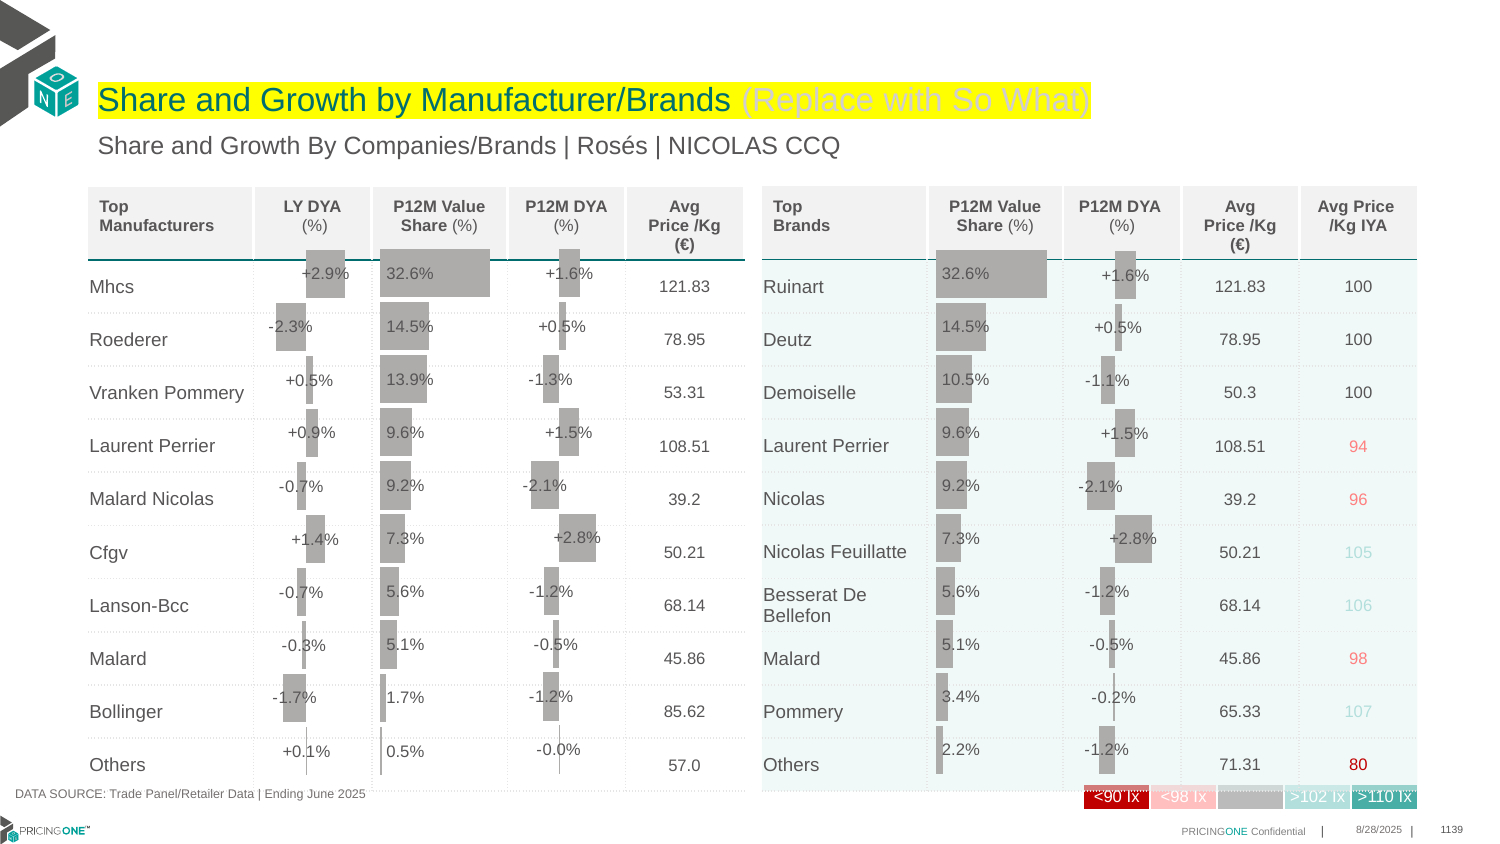

# Share and Growth by Manufacturer/Brands (Replace with So What)

Share and Growth By Companies/Brands | Rosés | NICOLAS CCQ
| Top Brands | P12M Value Share (%) | P12M DYA (%) | Avg Price /Kg (€) | Avg Price /Kg IYA |
| --- | --- | --- | --- | --- |
| Ruinart |  |  | 121.83 | 100 |
| Deutz |  |  | 78.95 | 100 |
| Demoiselle |  |  | 50.3 | 100 |
| Laurent Perrier |  |  | 108.51 | 94 |
| Nicolas |  |  | 39.2 | 96 |
| Nicolas Feuillatte |  |  | 50.21 | 105 |
| Besserat De Bellefon |  |  | 68.14 | 106 |
| Malard |  |  | 45.86 | 98 |
| Pommery |  |  | 65.33 | 107 |
| Others |  |  | 71.31 | 80 |
| Top Manufacturers | LY DYA (%) | P12M Value Share (%) | P12M DYA (%) | Avg Price /Kg (€) |
| --- | --- | --- | --- | --- |
| Mhcs |  |  |  | 121.83 |
| Roederer |  |  |  | 78.95 |
| Vranken Pommery |  |  |  | 53.31 |
| Laurent Perrier |  |  |  | 108.51 |
| Malard Nicolas |  |  |  | 39.2 |
| Cfgv |  |  |  | 50.21 |
| Lanson-Bcc |  |  |  | 68.14 |
| Malard |  |  |  | 45.86 |
| Bollinger |  |  |  | 85.62 |
| Others |  |  |  | 57.0 |

### Chart

| Category | Share DYA P12M |
|---|---|
| None | 0.01587948755195767 |

### Chart

| Category | Value Share P12M |
|---|---|
| None | 0.3255730124794909 |

### Chart

| Category | Share DYA LY |
|---|---|
| None | 0.028941231854559657 |

### Chart

| Category | Value Share |
|---|---|
| None | 0.3255730124794909 |

### Chart

| Category | Share DYA |
|---|---|
| None | 0.01587948755195767 |
DATA SOURCE: Trade Panel/Retailer Data | Ending June 2025
| <90 Ix | <98 Ix |  | >102 Ix | >110 Ix |
| --- | --- | --- | --- | --- |

8/28/2025
1139